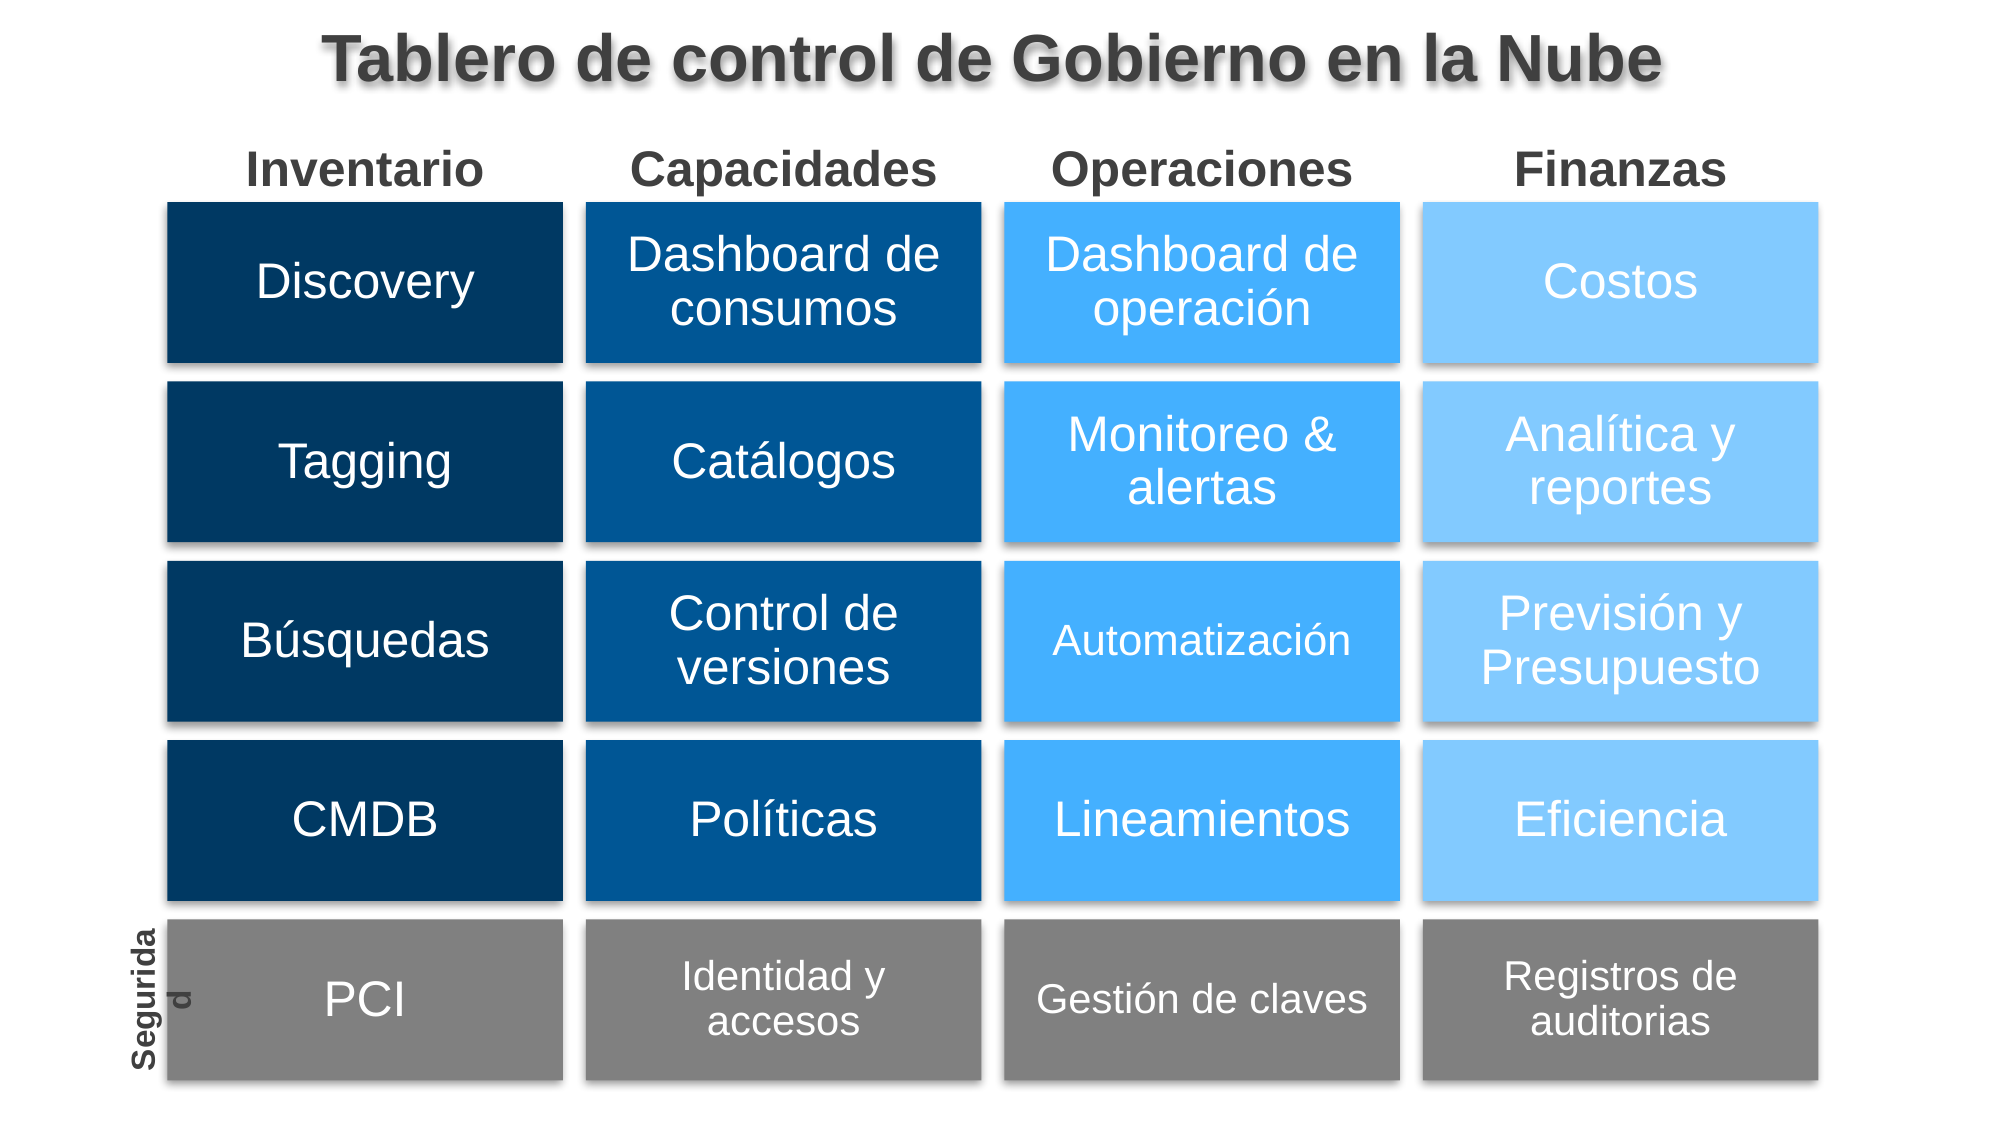

Tablero de control de Gobierno en la Nube
Inventario
Capacidades
Operaciones
Finanzas
Discovery
Dashboard de consumos
Dashboard de operación
Costos
Tagging
Catálogos
Monitoreo & alertas
Analítica y reportes
Búsquedas
Control de versiones
Automatización
Previsión y Presupuesto
CMDB
Políticas
Lineamientos
Eficiencia
PCI
Identidad y accesos
Gestión de claves
Registros de auditorias
Seguridad